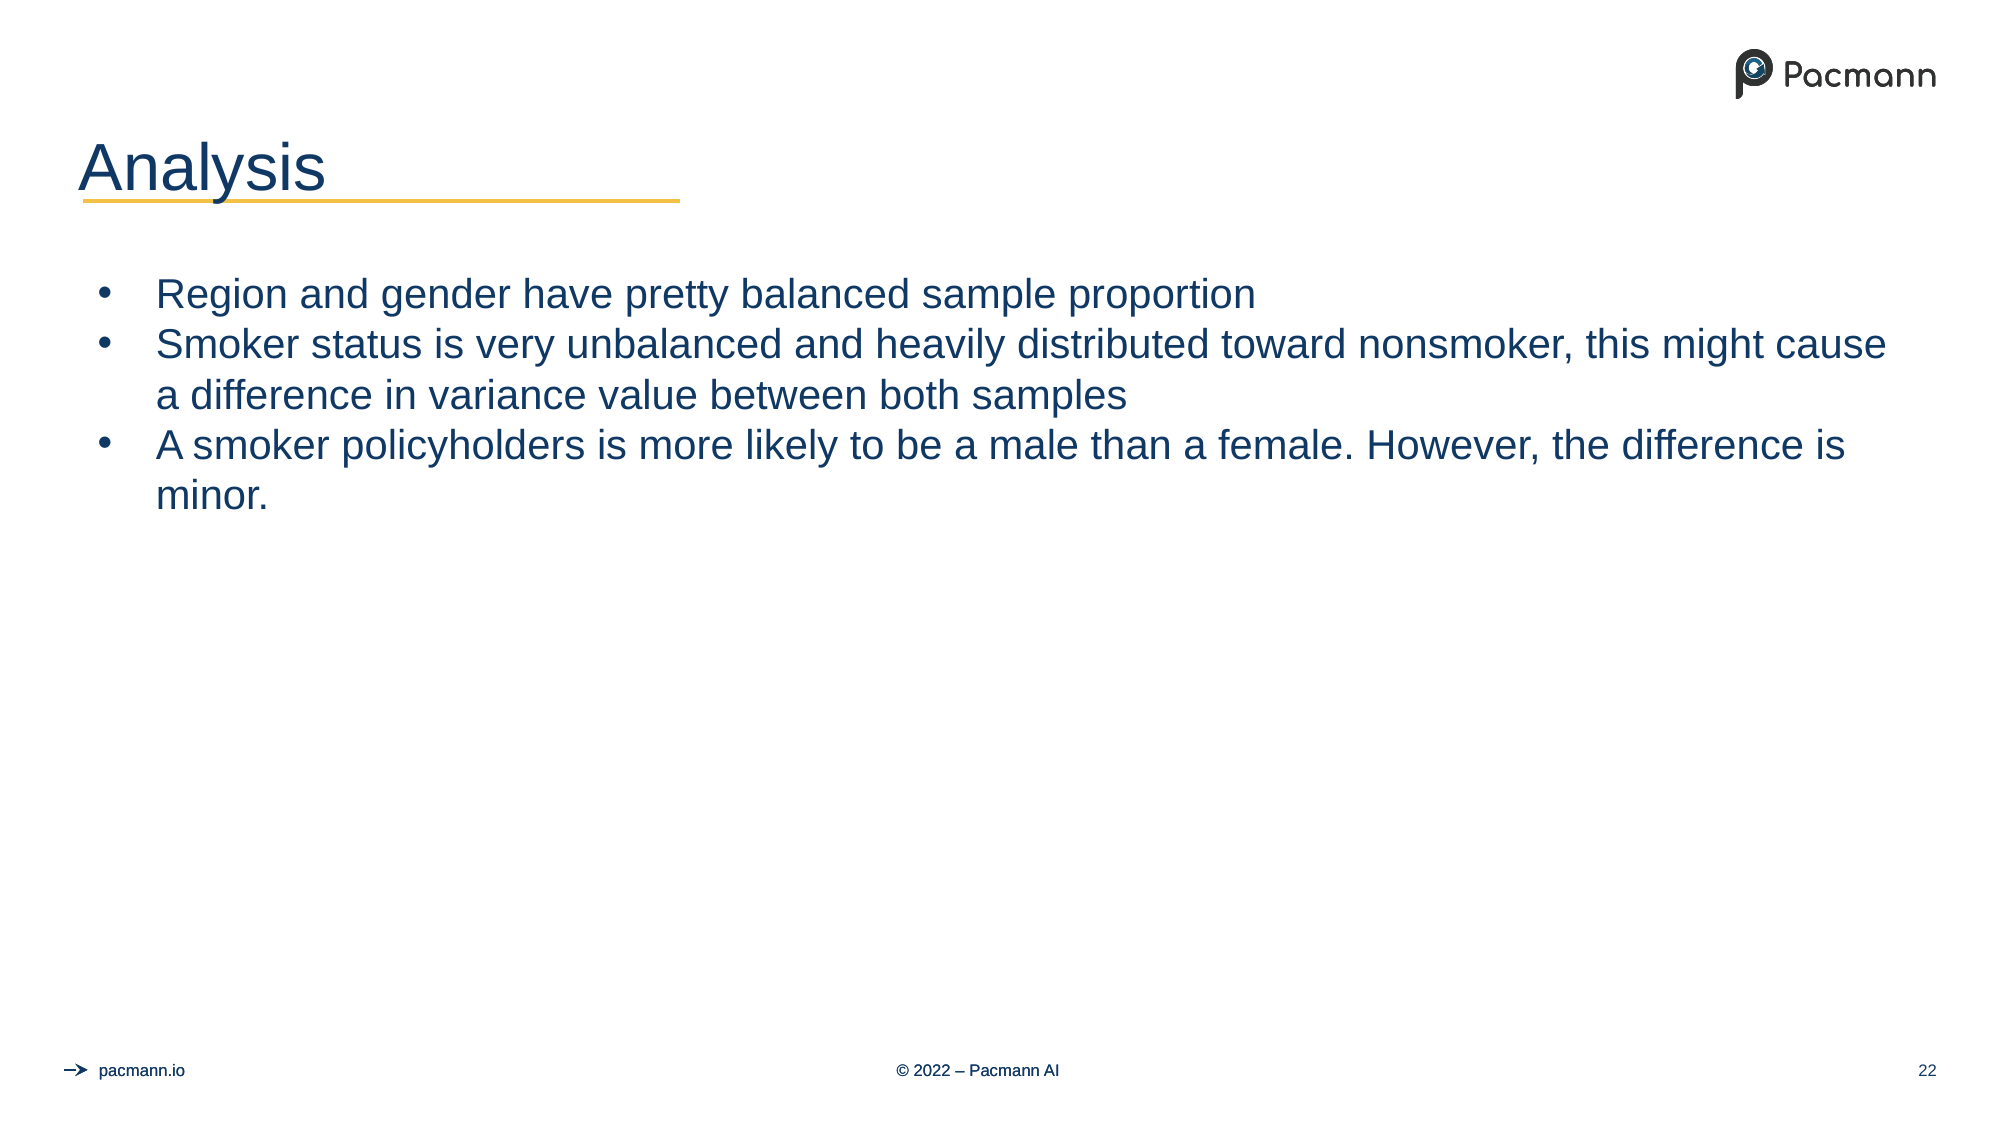

# Analysis
Region and gender have pretty balanced sample proportion
Smoker status is very unbalanced and heavily distributed toward nonsmoker, this might cause a difference in variance value between both samples
A smoker policyholders is more likely to be a male than a female. However, the difference is minor.